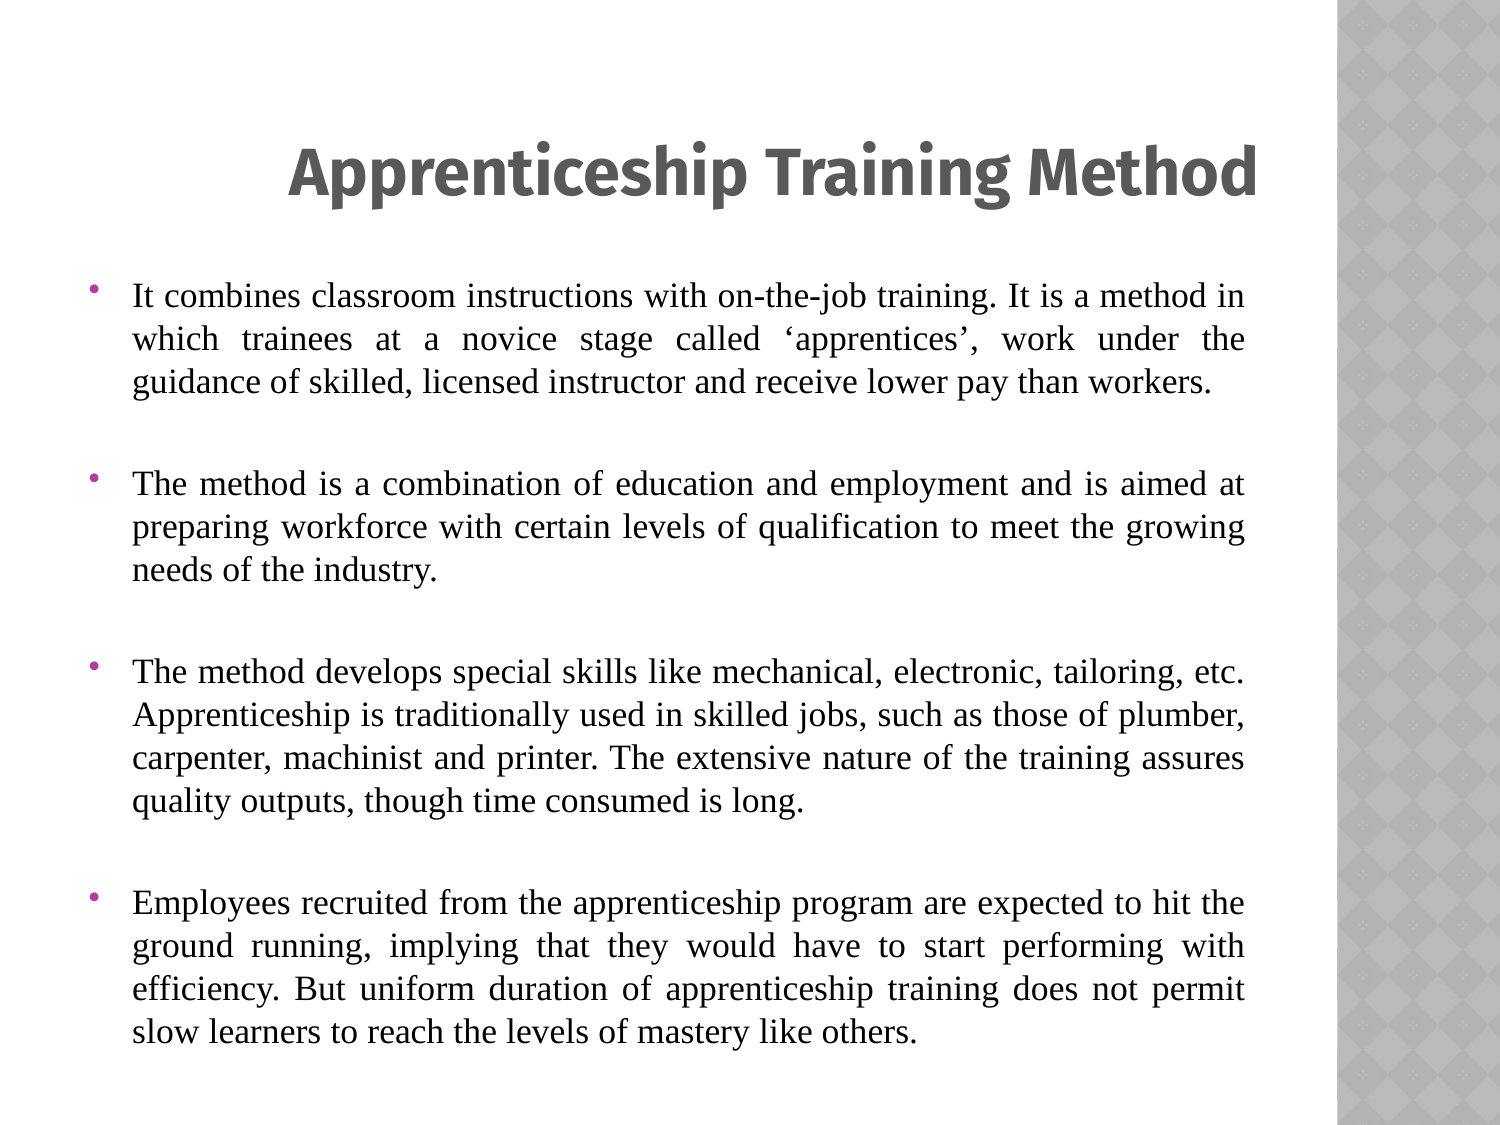

Apprenticeship Training Method
It combines classroom instructions with on-the-job training. It is a method in which trainees at a novice stage called ‘apprentices’, work under the guidance of skilled, licensed instructor and receive lower pay than workers.

The method is a combination of education and employment and is aimed at preparing workforce with certain levels of qualification to meet the growing needs of the industry.

The method develops special skills like mechanical, electronic, tailoring, etc. Apprenticeship is traditionally used in skilled jobs, such as those of plumber, carpenter, machinist and printer. The extensive nature of the training assures quality outputs, though time consumed is long.

Employees recruited from the apprenticeship program are expected to hit the ground running, implying that they would have to start performing with efficiency. But uniform duration of apprenticeship training does not permit slow learners to reach the levels of mastery like others.